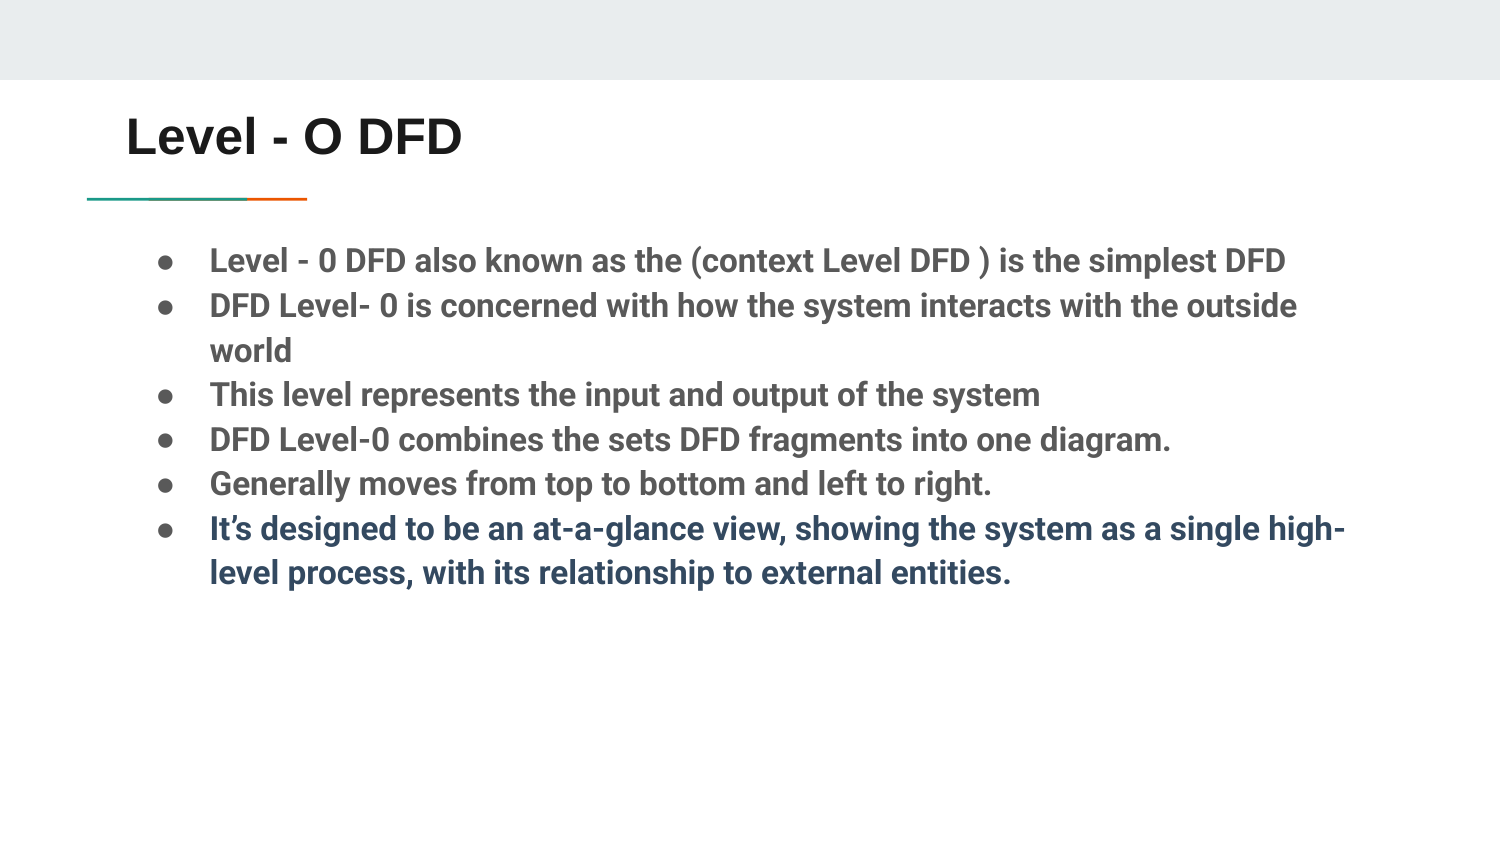

# Level - O DFD
Level - 0 DFD also known as the (context Level DFD ) is the simplest DFD
DFD Level- 0 is concerned with how the system interacts with the outside world
This level represents the input and output of the system
DFD Level-0 combines the sets DFD fragments into one diagram.
Generally moves from top to bottom and left to right.
It’s designed to be an at-a-glance view, showing the system as a single high-level process, with its relationship to external entities.